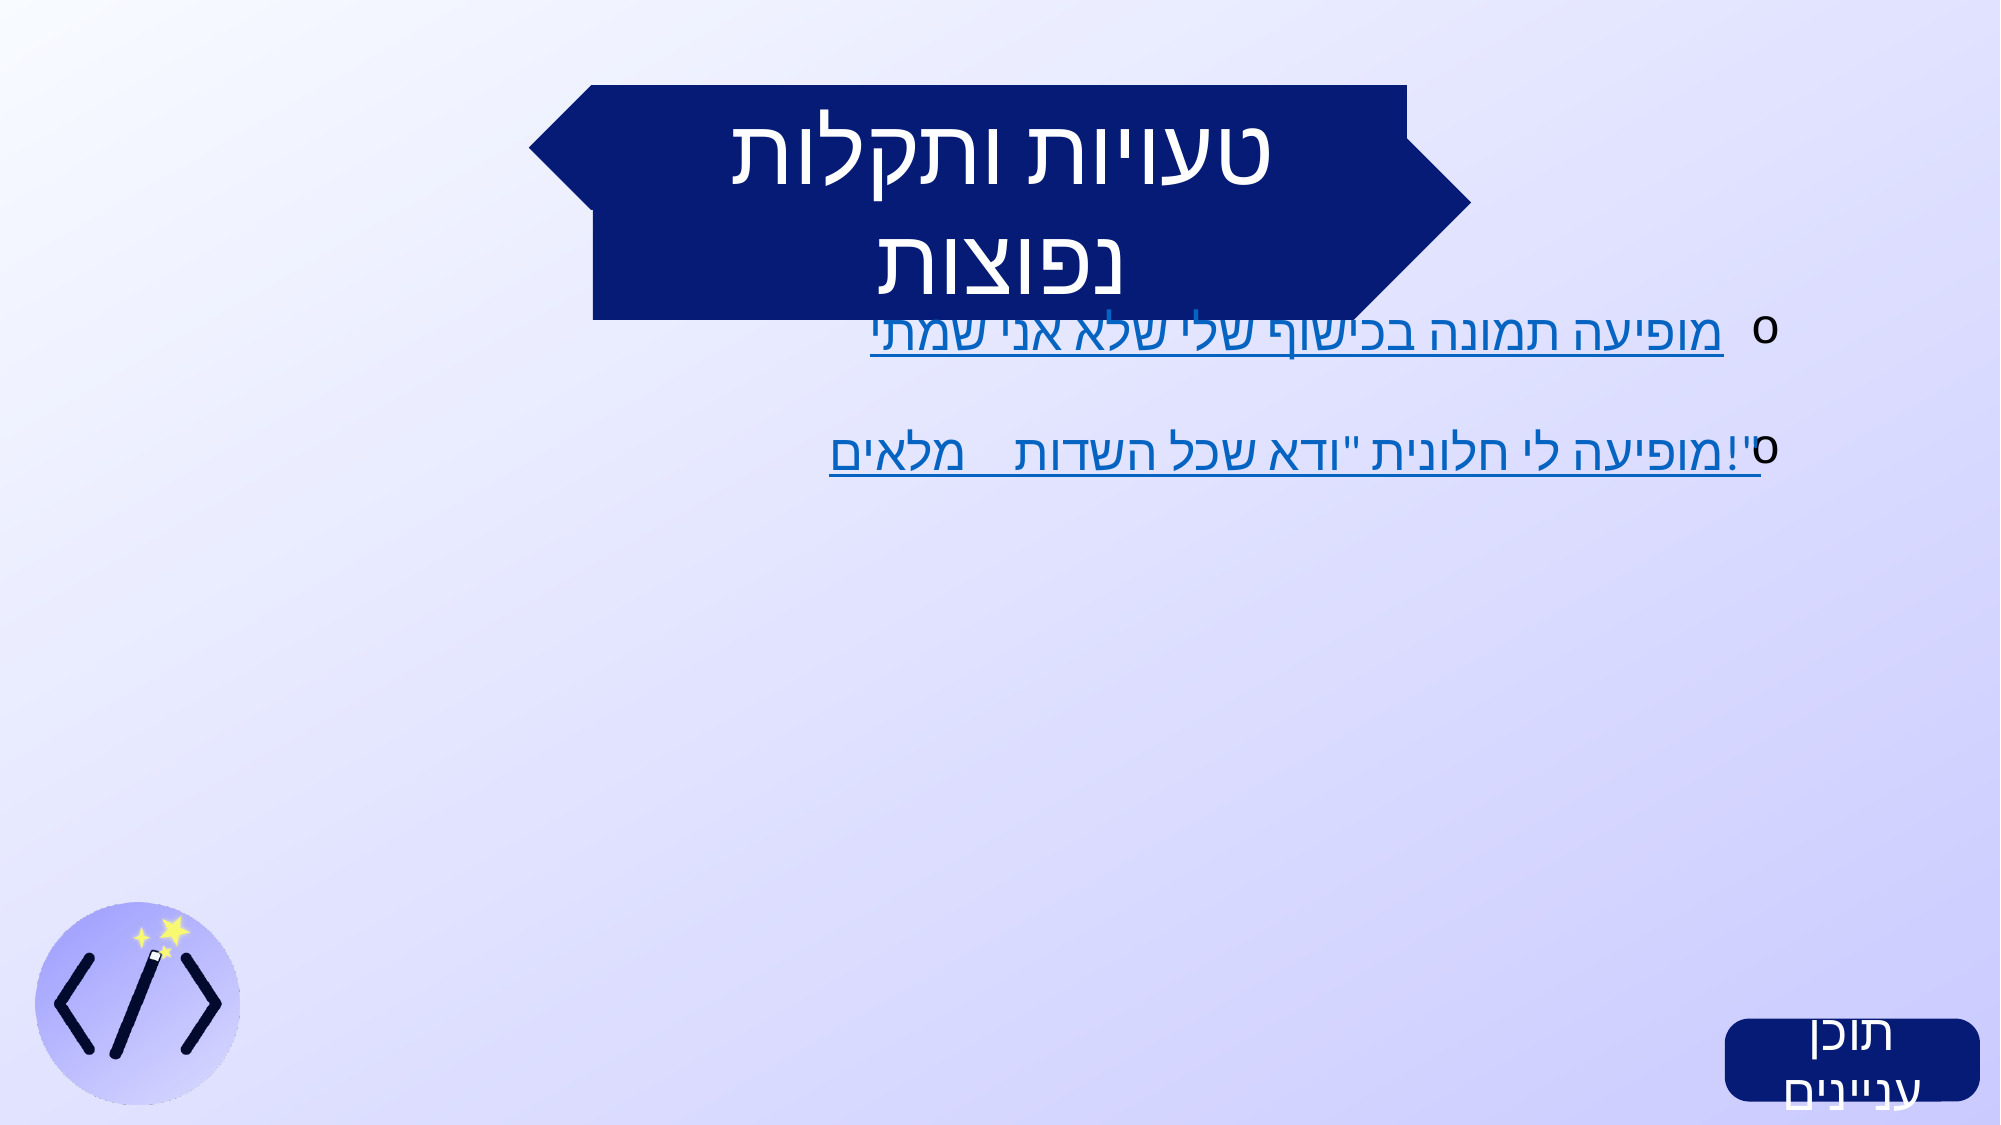

תוכן עניינים
טעויות ותקלות נפוצות
מופיעה תמונה בכישוף שלי שלא אני שמתי
מופיעה לי חלונית "ודא שכל השדות מלאים!"
תוכן עניינים